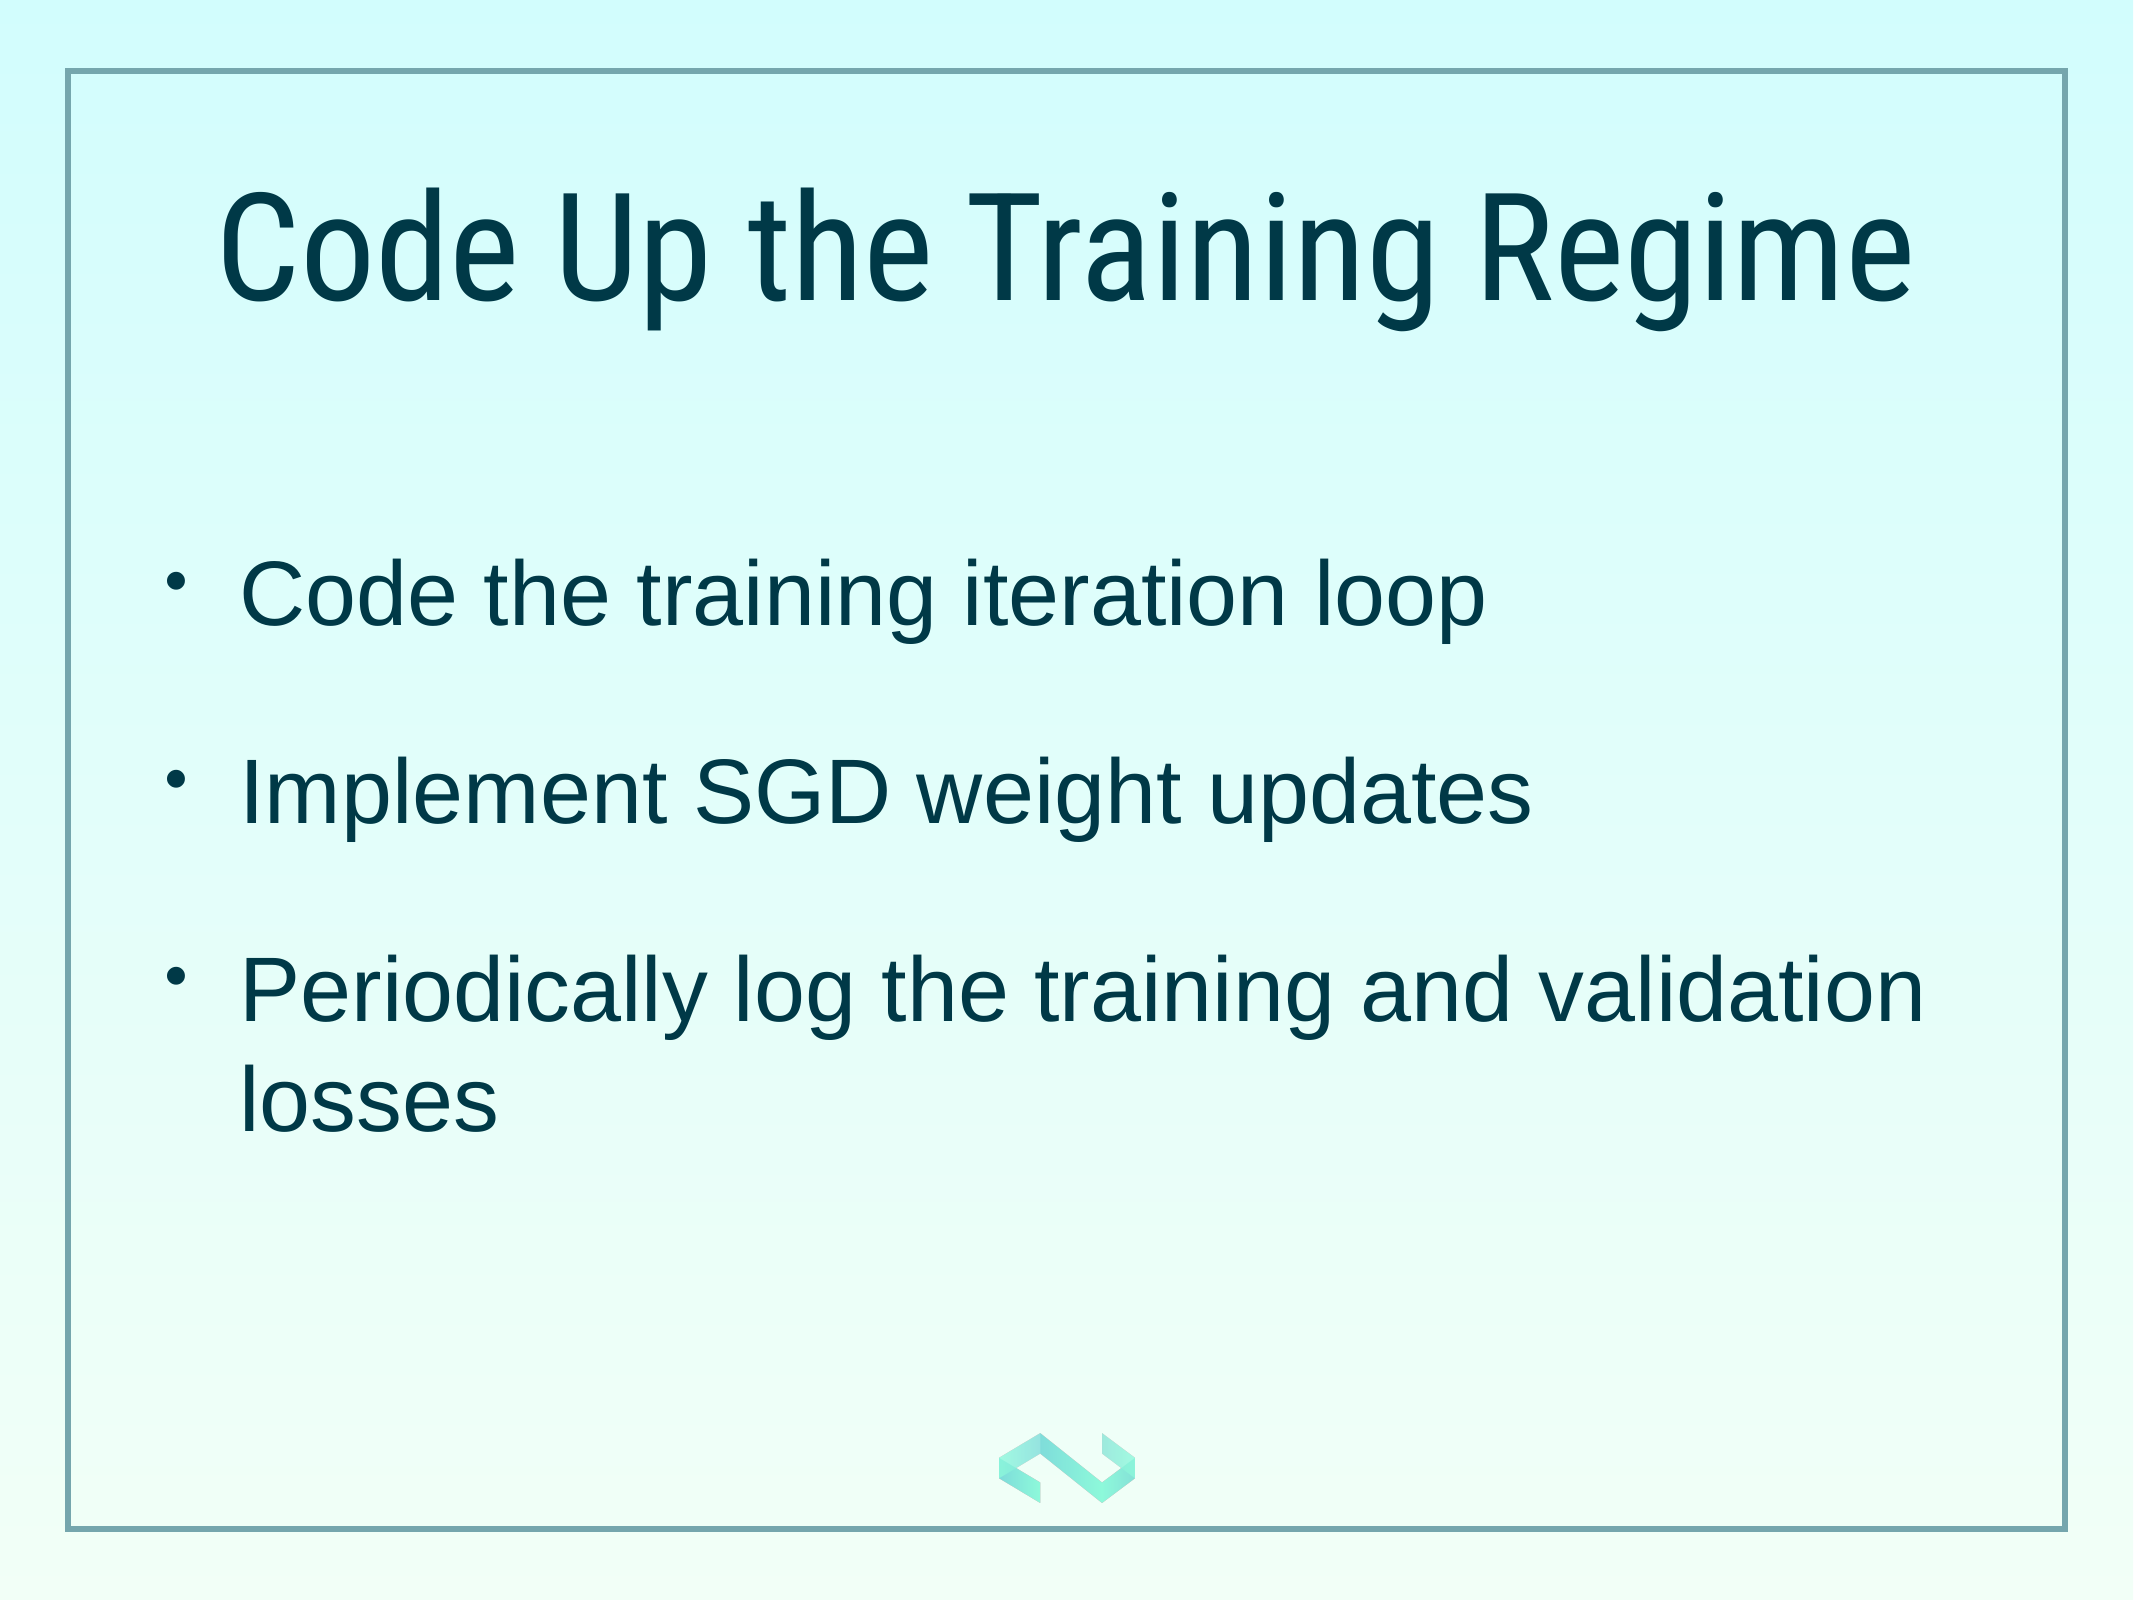

# Code Up the Training Regime
Code the training iteration loop
Implement SGD weight updates
Periodically log the training and validation losses